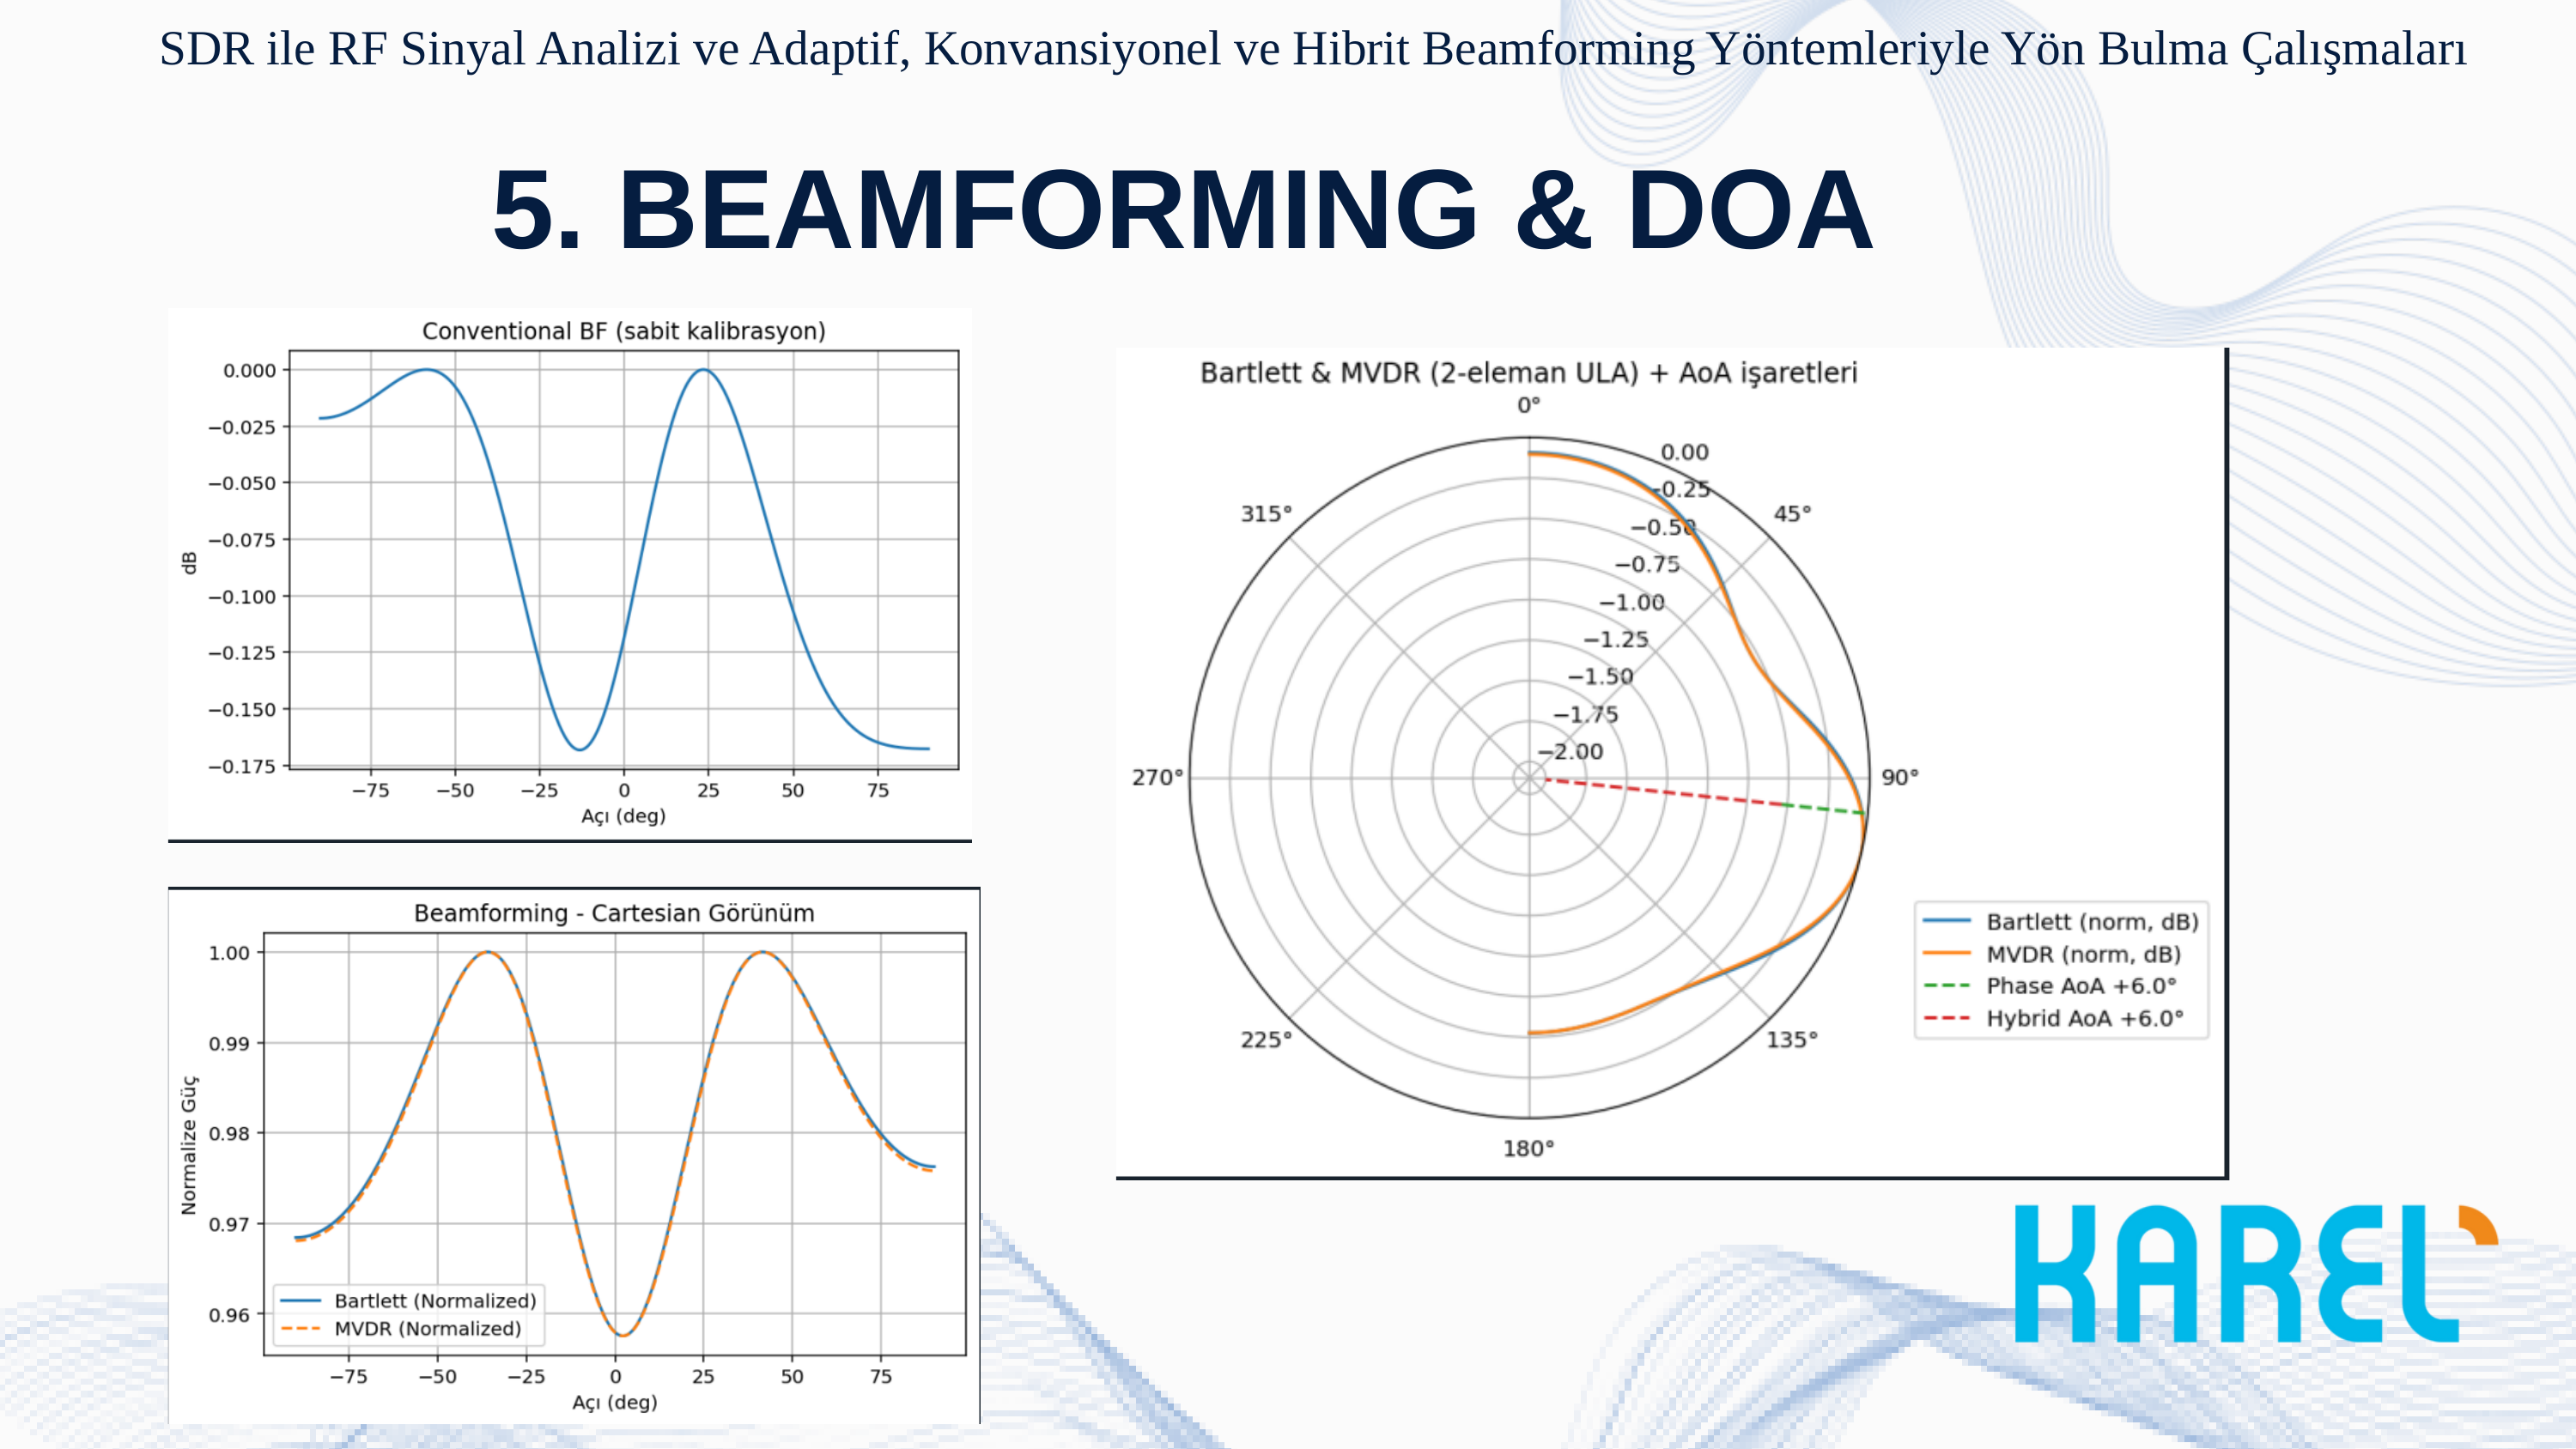

SDR ile RF Sinyal Analizi ve Adaptif, Konvansiyonel ve Hibrit Beamforming Yöntemleriyle Yön Bulma Çalışmaları

5. BEAMFORMING & DOA